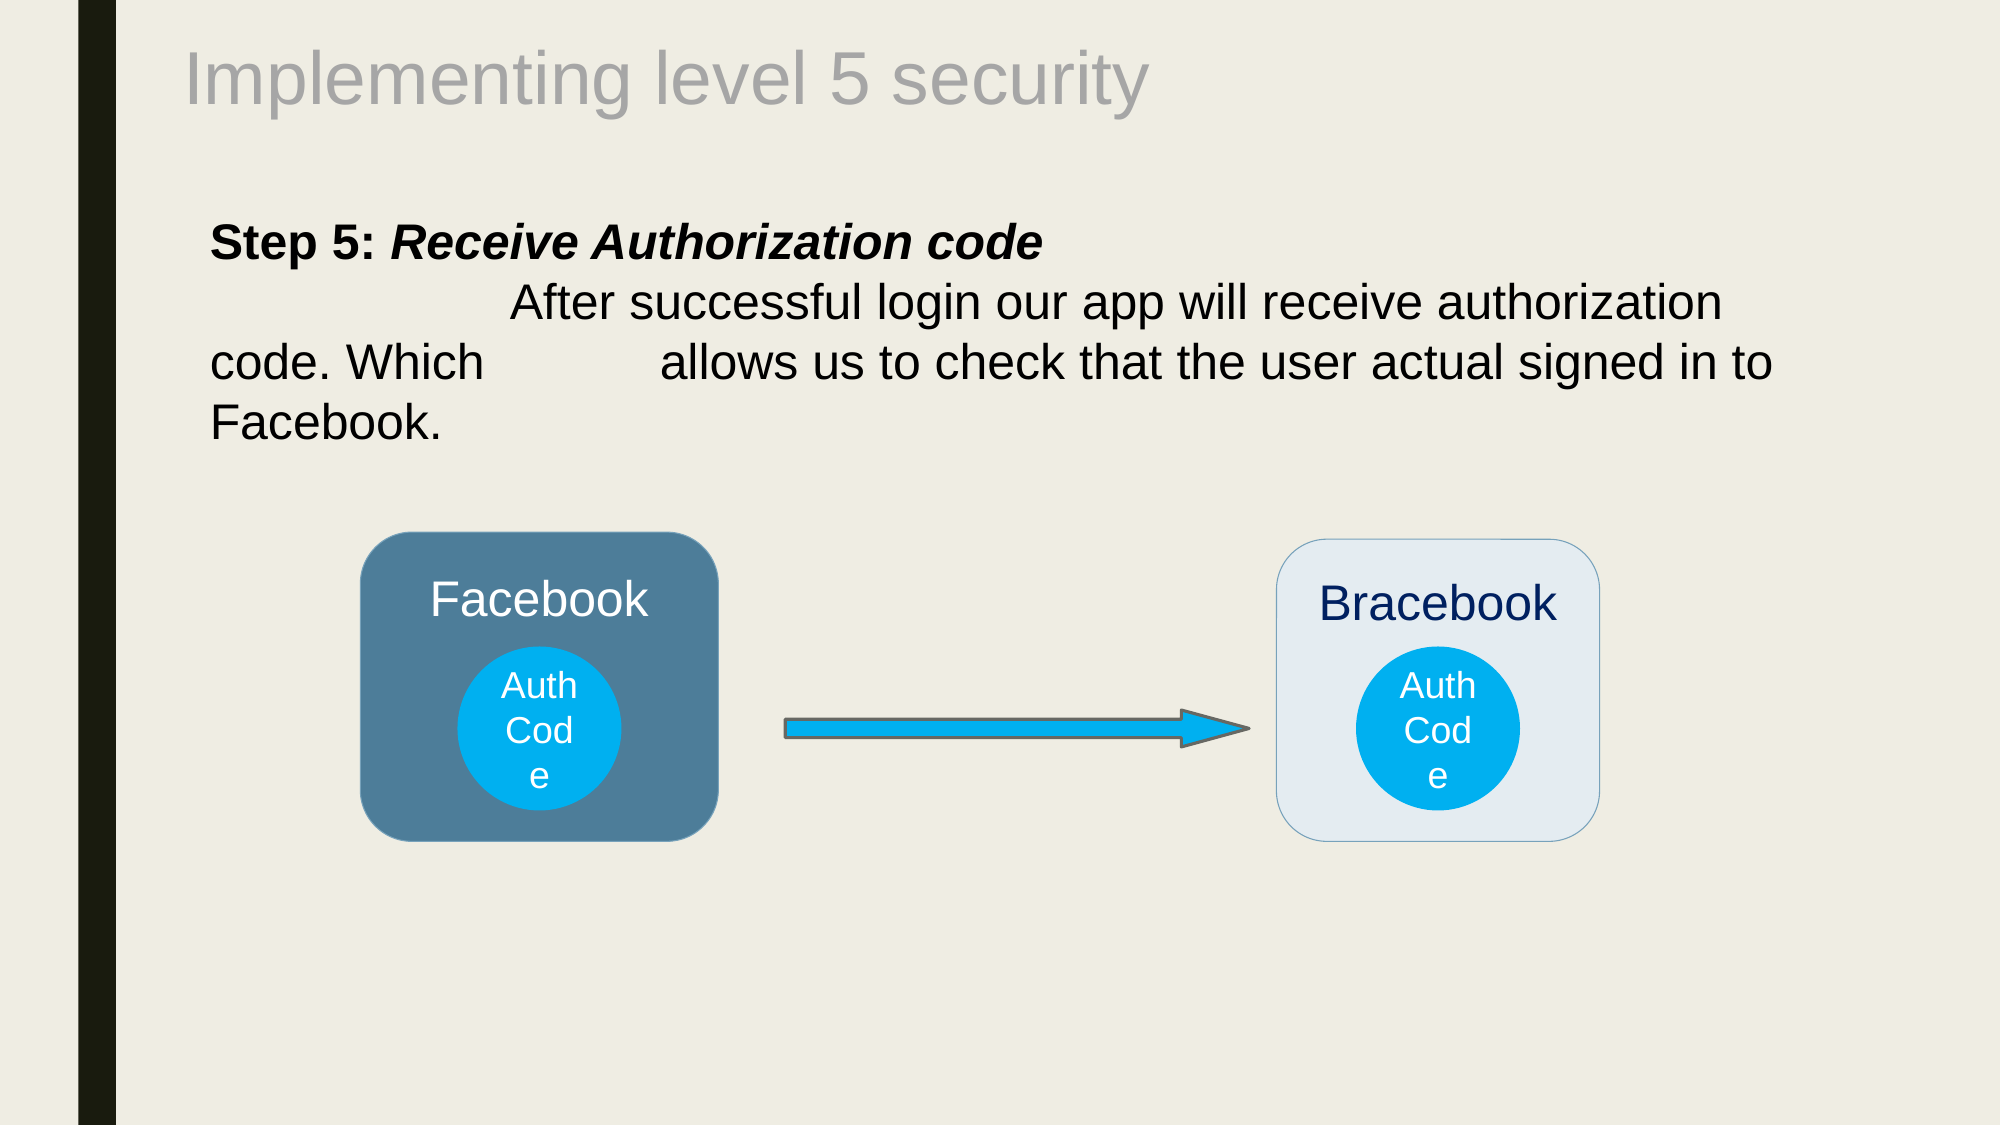

Implementing level 5 security
Step 5: Receive Authorization code
		After successful login our app will receive authorization code. Which 		allows us to check that the user actual signed in to Facebook.
Facebook

Bracebook

Auth
Code
Auth
Code